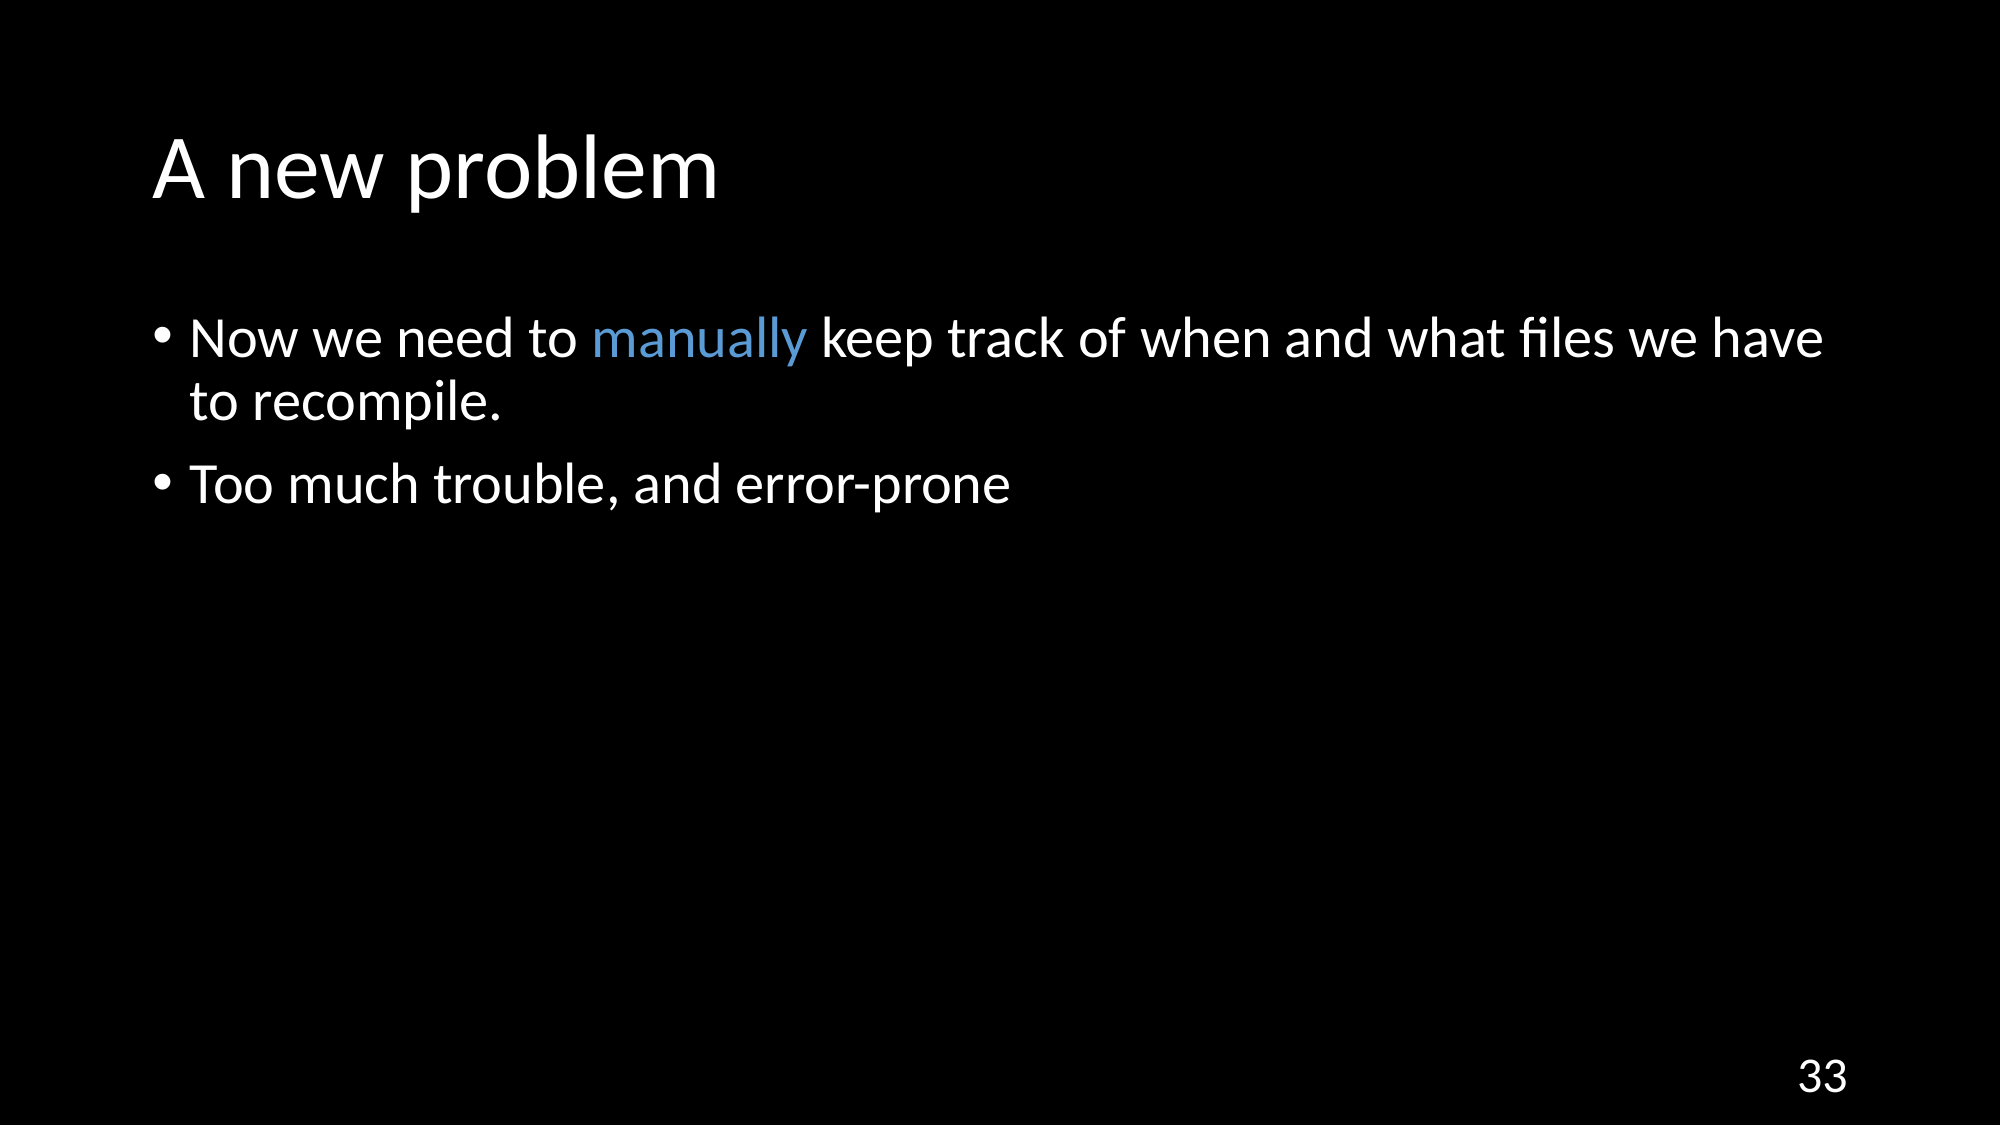

# A new problem
Now we need to manually keep track of when and what files we have to recompile.
Too much trouble, and error-prone

33